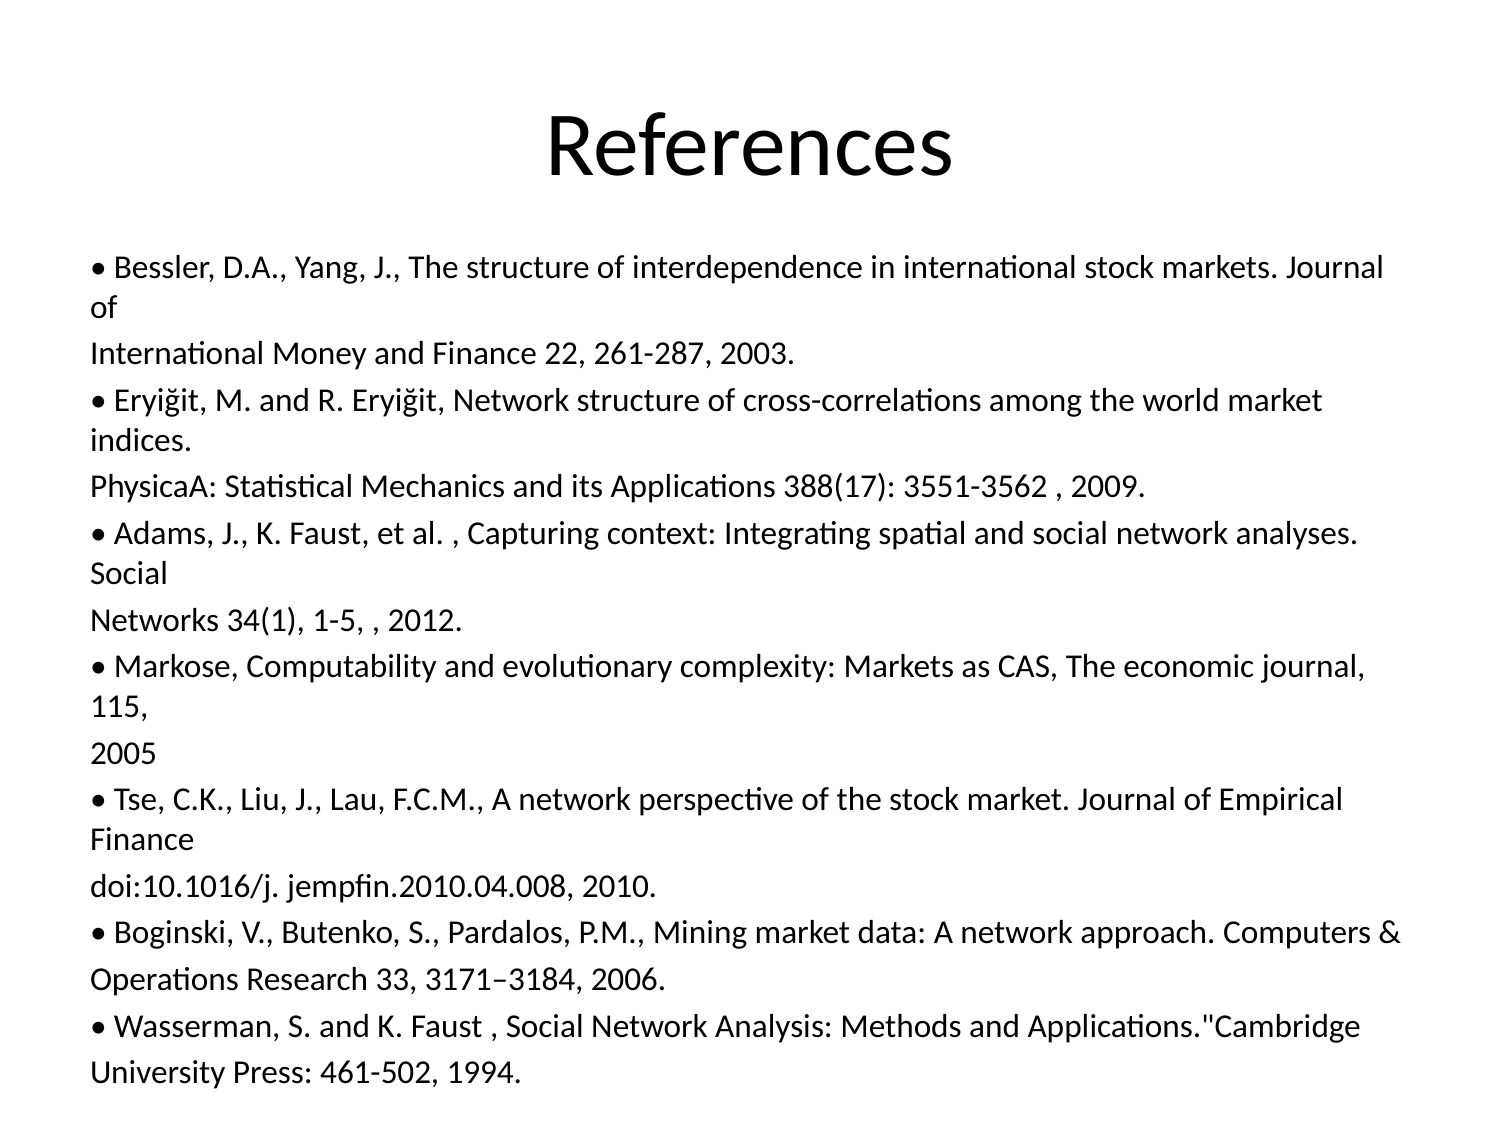

# References
• Bessler, D.A., Yang, J., The structure of interdependence in international stock markets. Journal of
International Money and Finance 22, 261-287, 2003.
• Eryiğit, M. and R. Eryiğit, Network structure of cross-correlations among the world market indices.
PhysicaA: Statistical Mechanics and its Applications 388(17): 3551-3562 , 2009.
• Adams, J., K. Faust, et al. , Capturing context: Integrating spatial and social network analyses. Social
Networks 34(1), 1-5, , 2012.
• Markose, Computability and evolutionary complexity: Markets as CAS, The economic journal, 115,
2005
• Tse, C.K., Liu, J., Lau, F.C.M., A network perspective of the stock market. Journal of Empirical Finance
doi:10.1016/j. jempfin.2010.04.008, 2010.
• Boginski, V., Butenko, S., Pardalos, P.M., Mining market data: A network approach. Computers &
Operations Research 33, 3171–3184, 2006.
• Wasserman, S. and K. Faust , Social Network Analysis: Methods and Applications."Cambridge
University Press: 461-502, 1994.